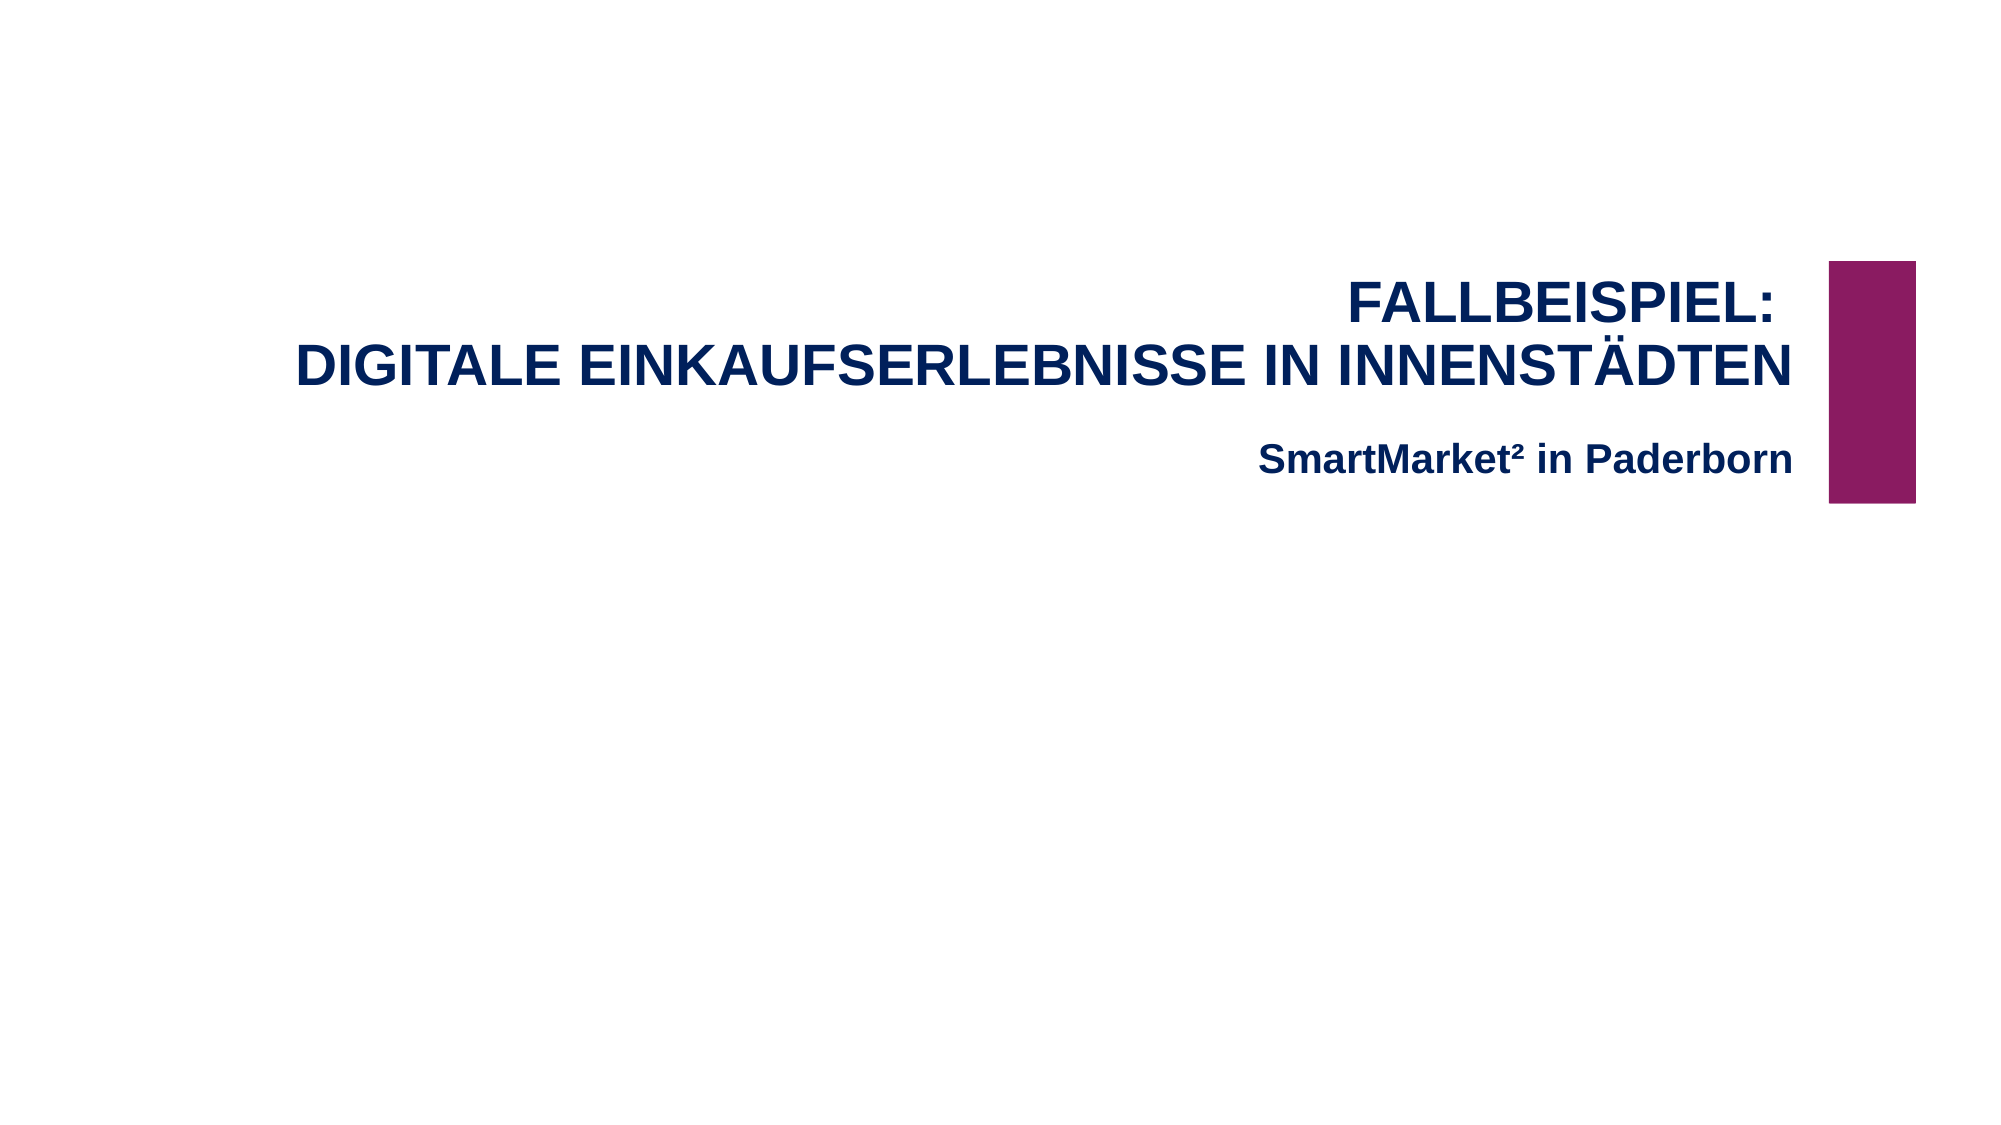

# Fallbeispiel: Digitale Einkaufserlebnisse in Innenstädten
SmartMarket² in Paderborn